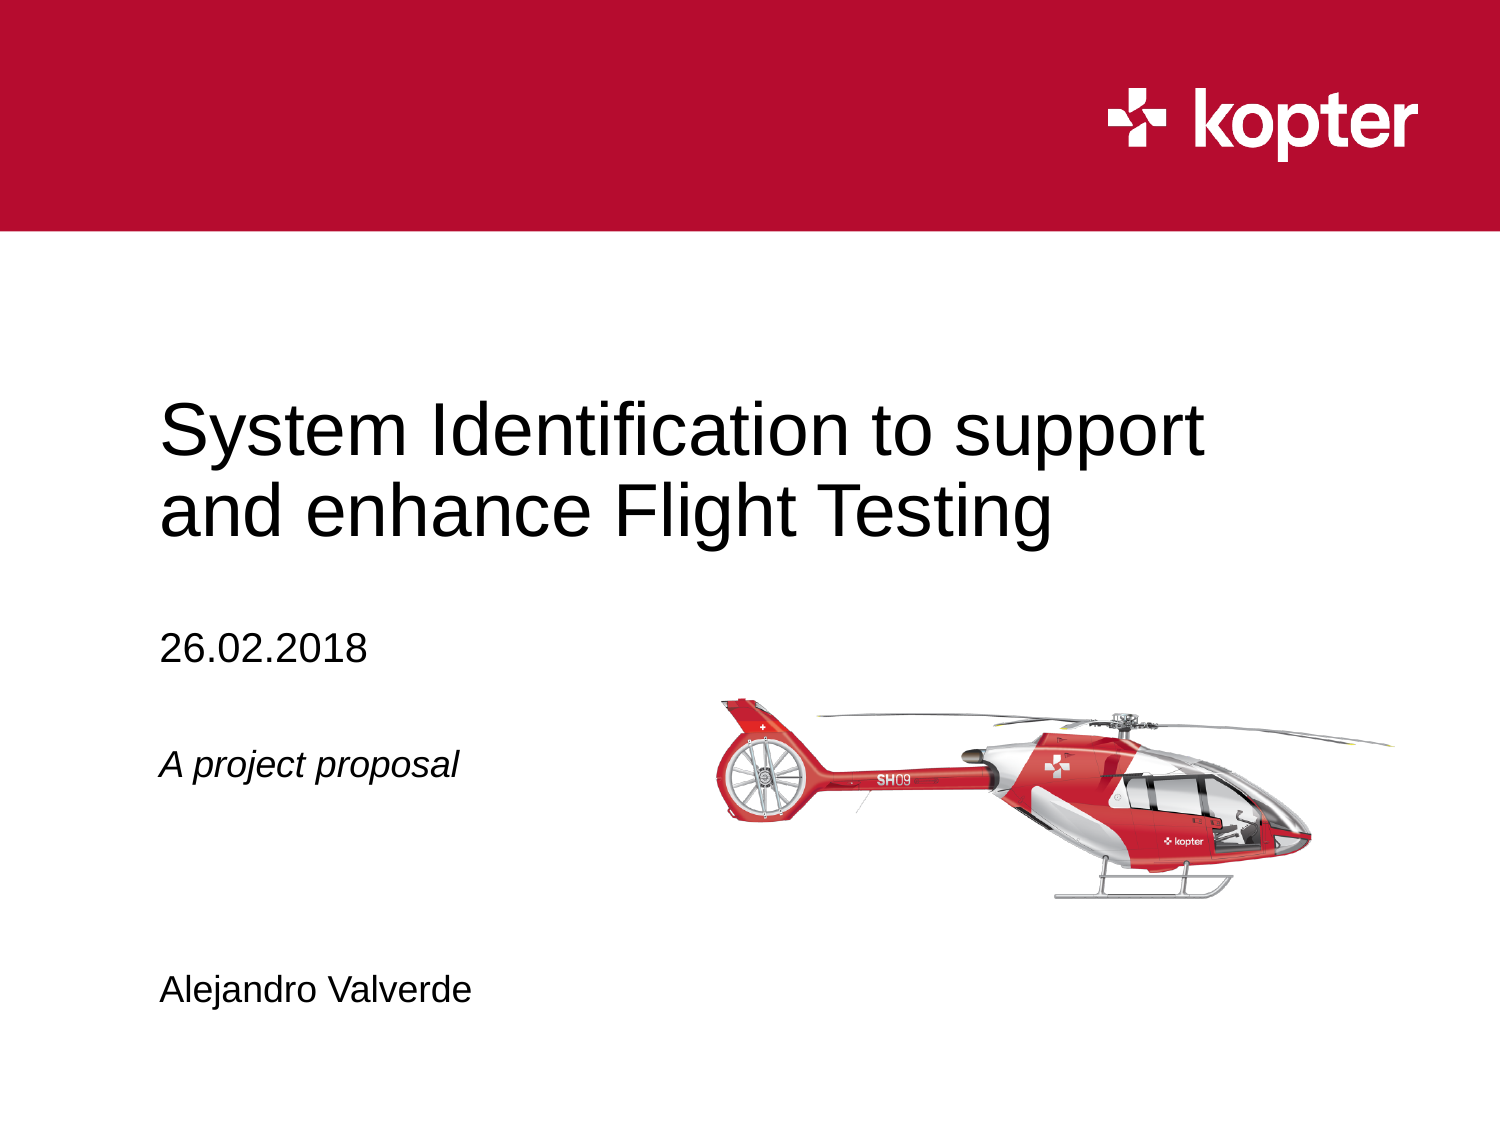

# System Identification to support and enhance Flight Testing
26.02.2018
A project proposal

Alejandro Valverde